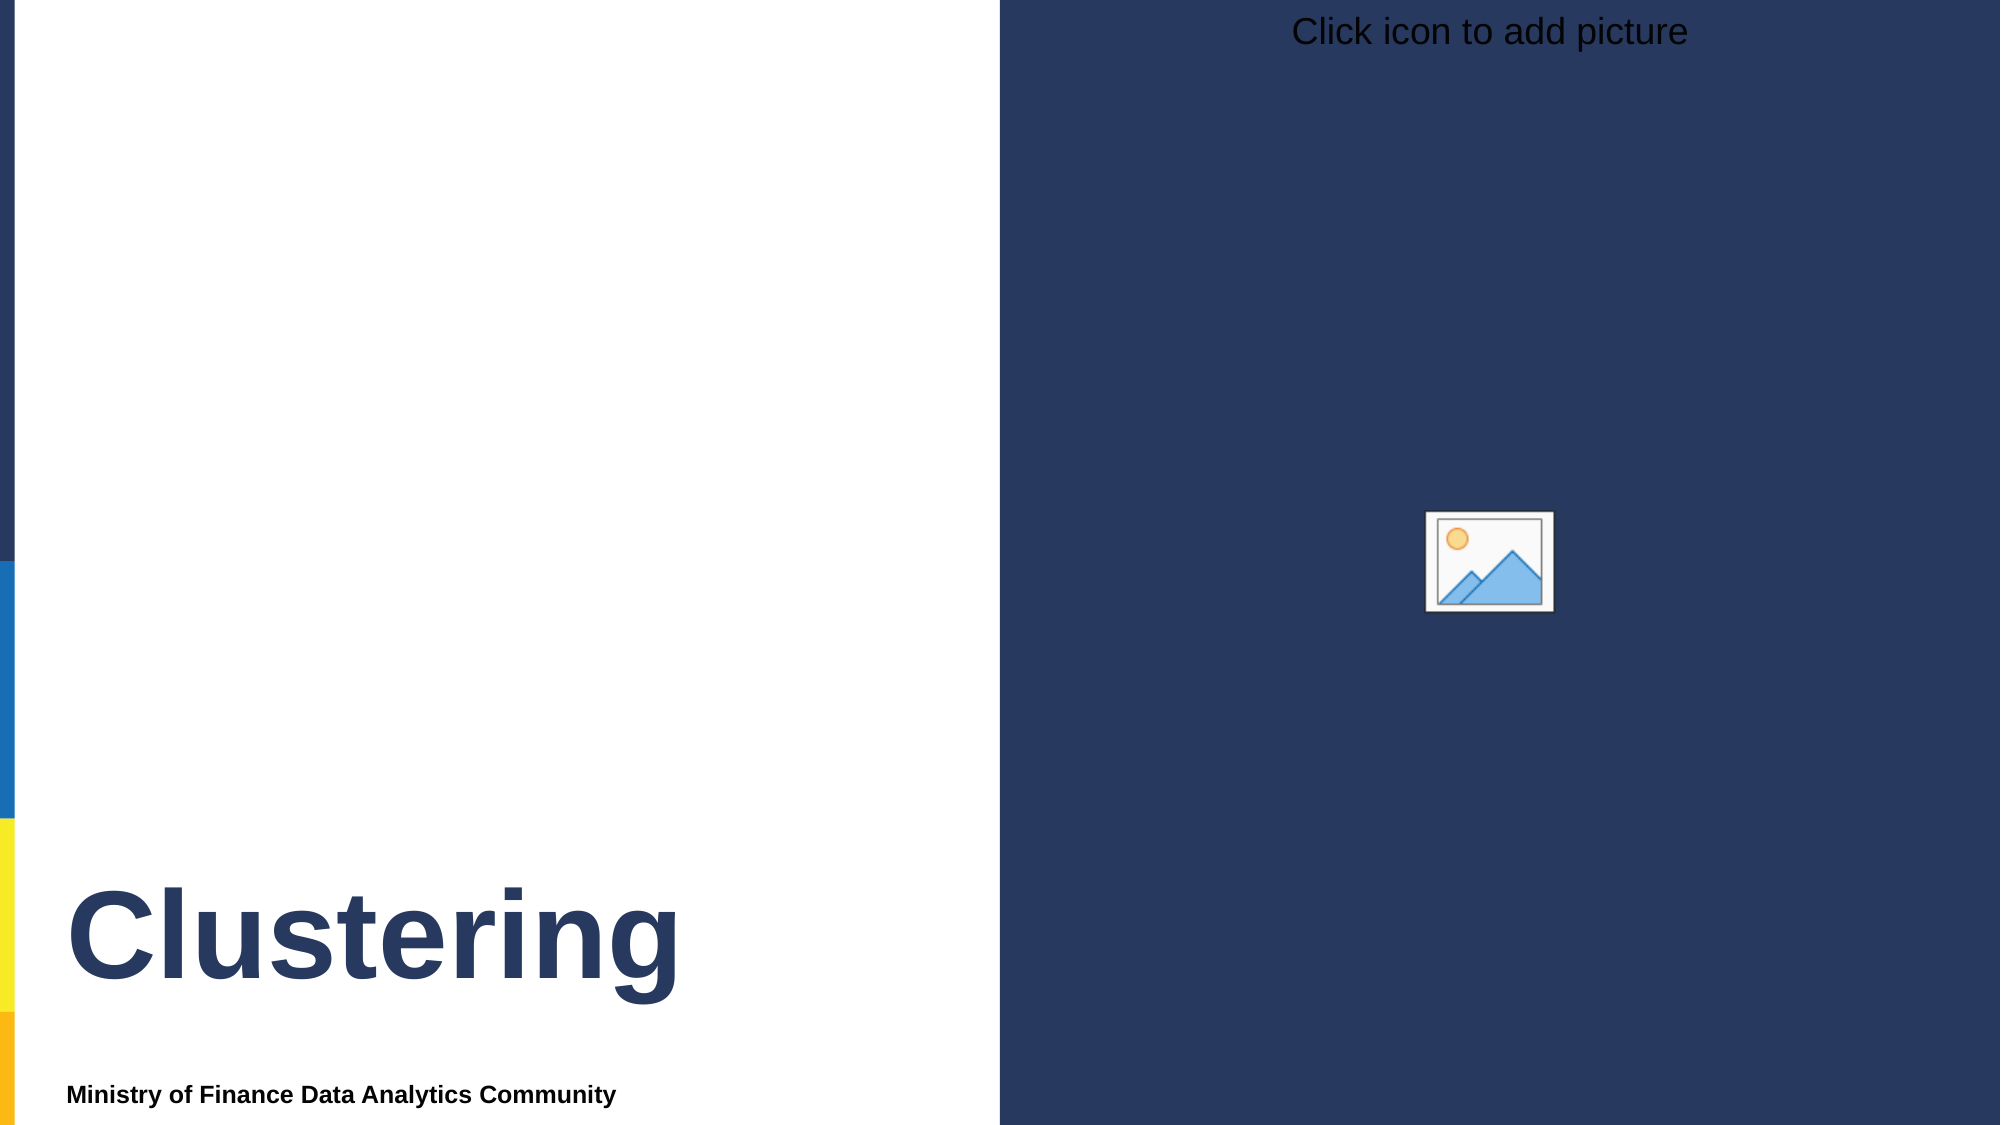

# Clustering
Ministry of Finance Data Analytics Community